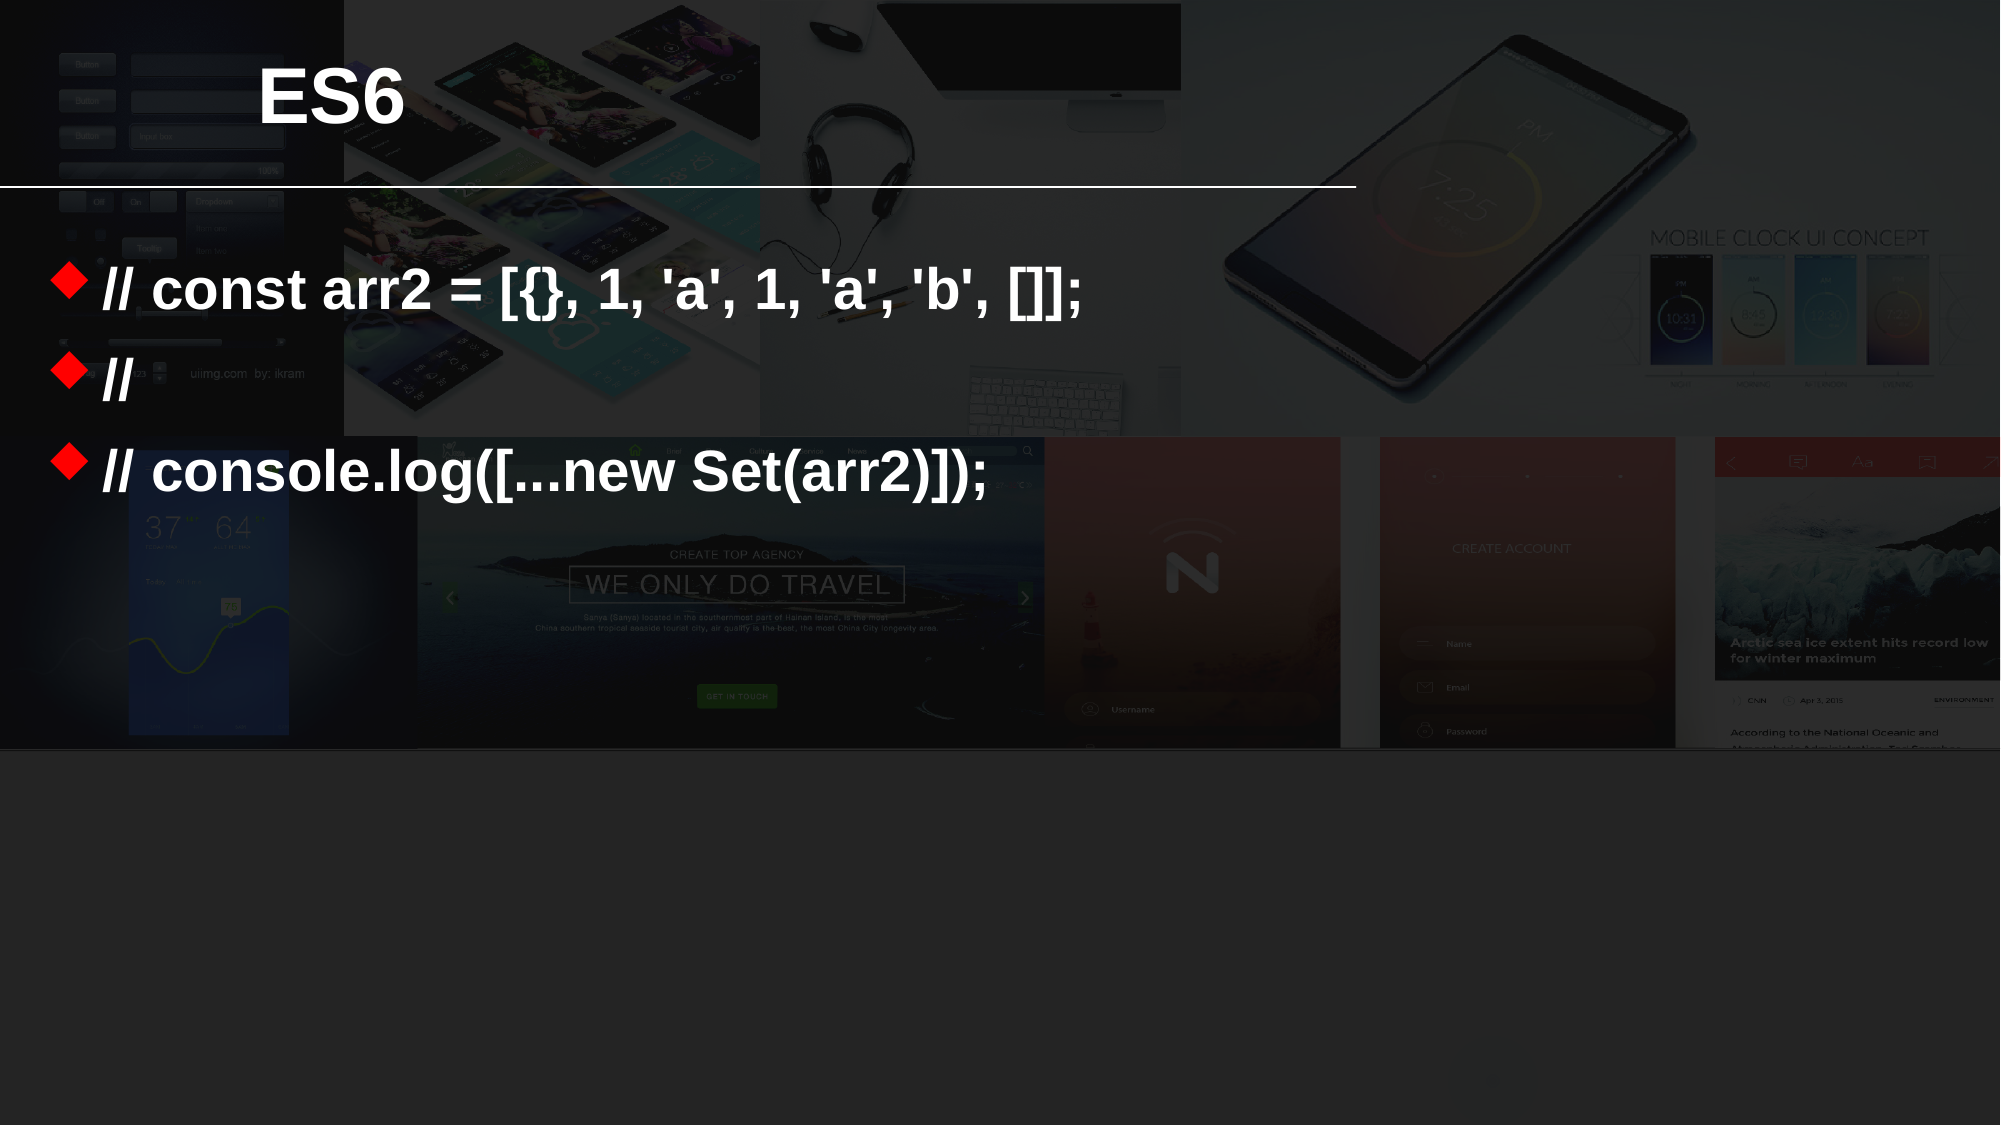

ES6

// const arr2 = [{}, 1, 'a', 1, 'a', 'b', []];
//
// console.log([...new Set(arr2)]);